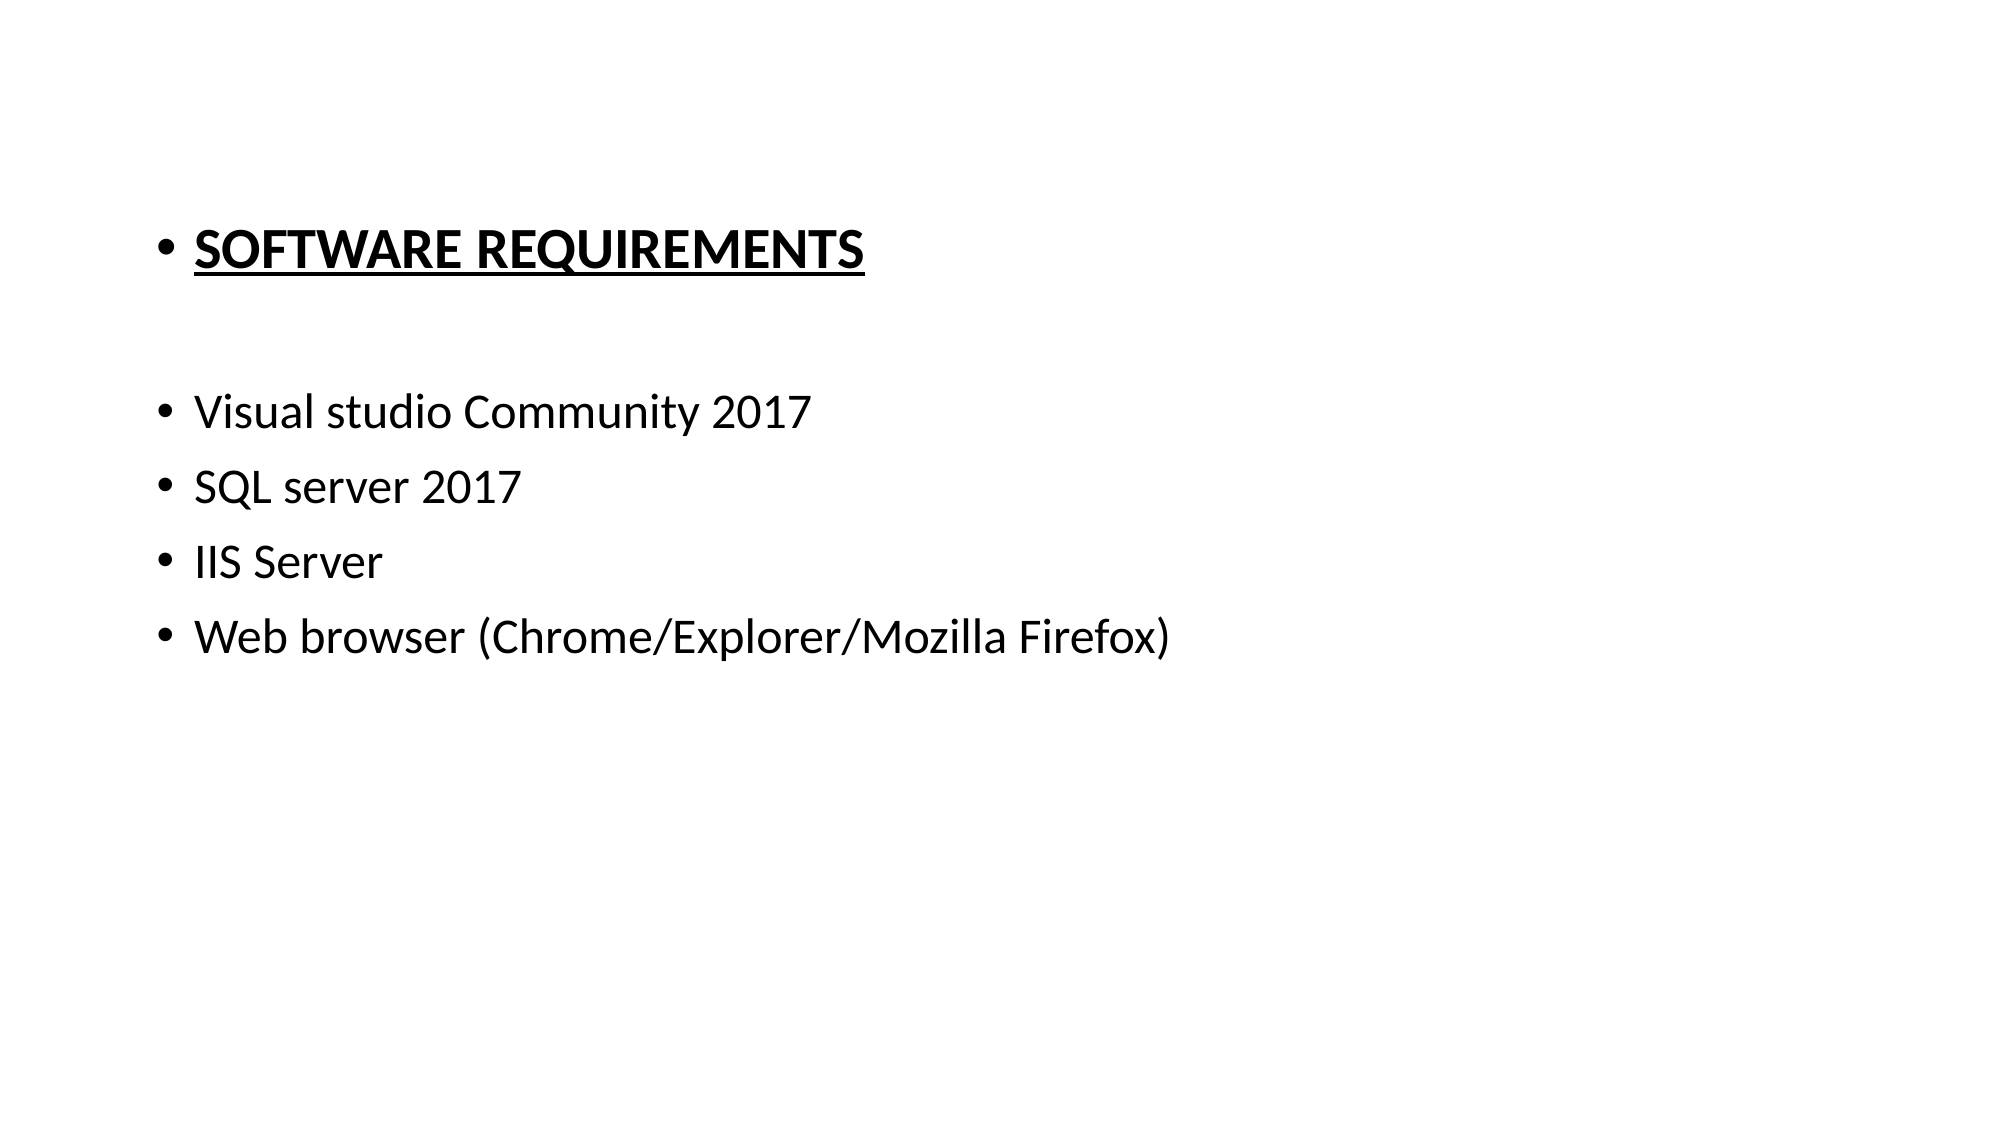

SOFTWARE REQUIREMENTS

Visual studio Community 2017
SQL server 2017
IIS Server
Web browser (Chrome/Explorer/Mozilla Firefox)